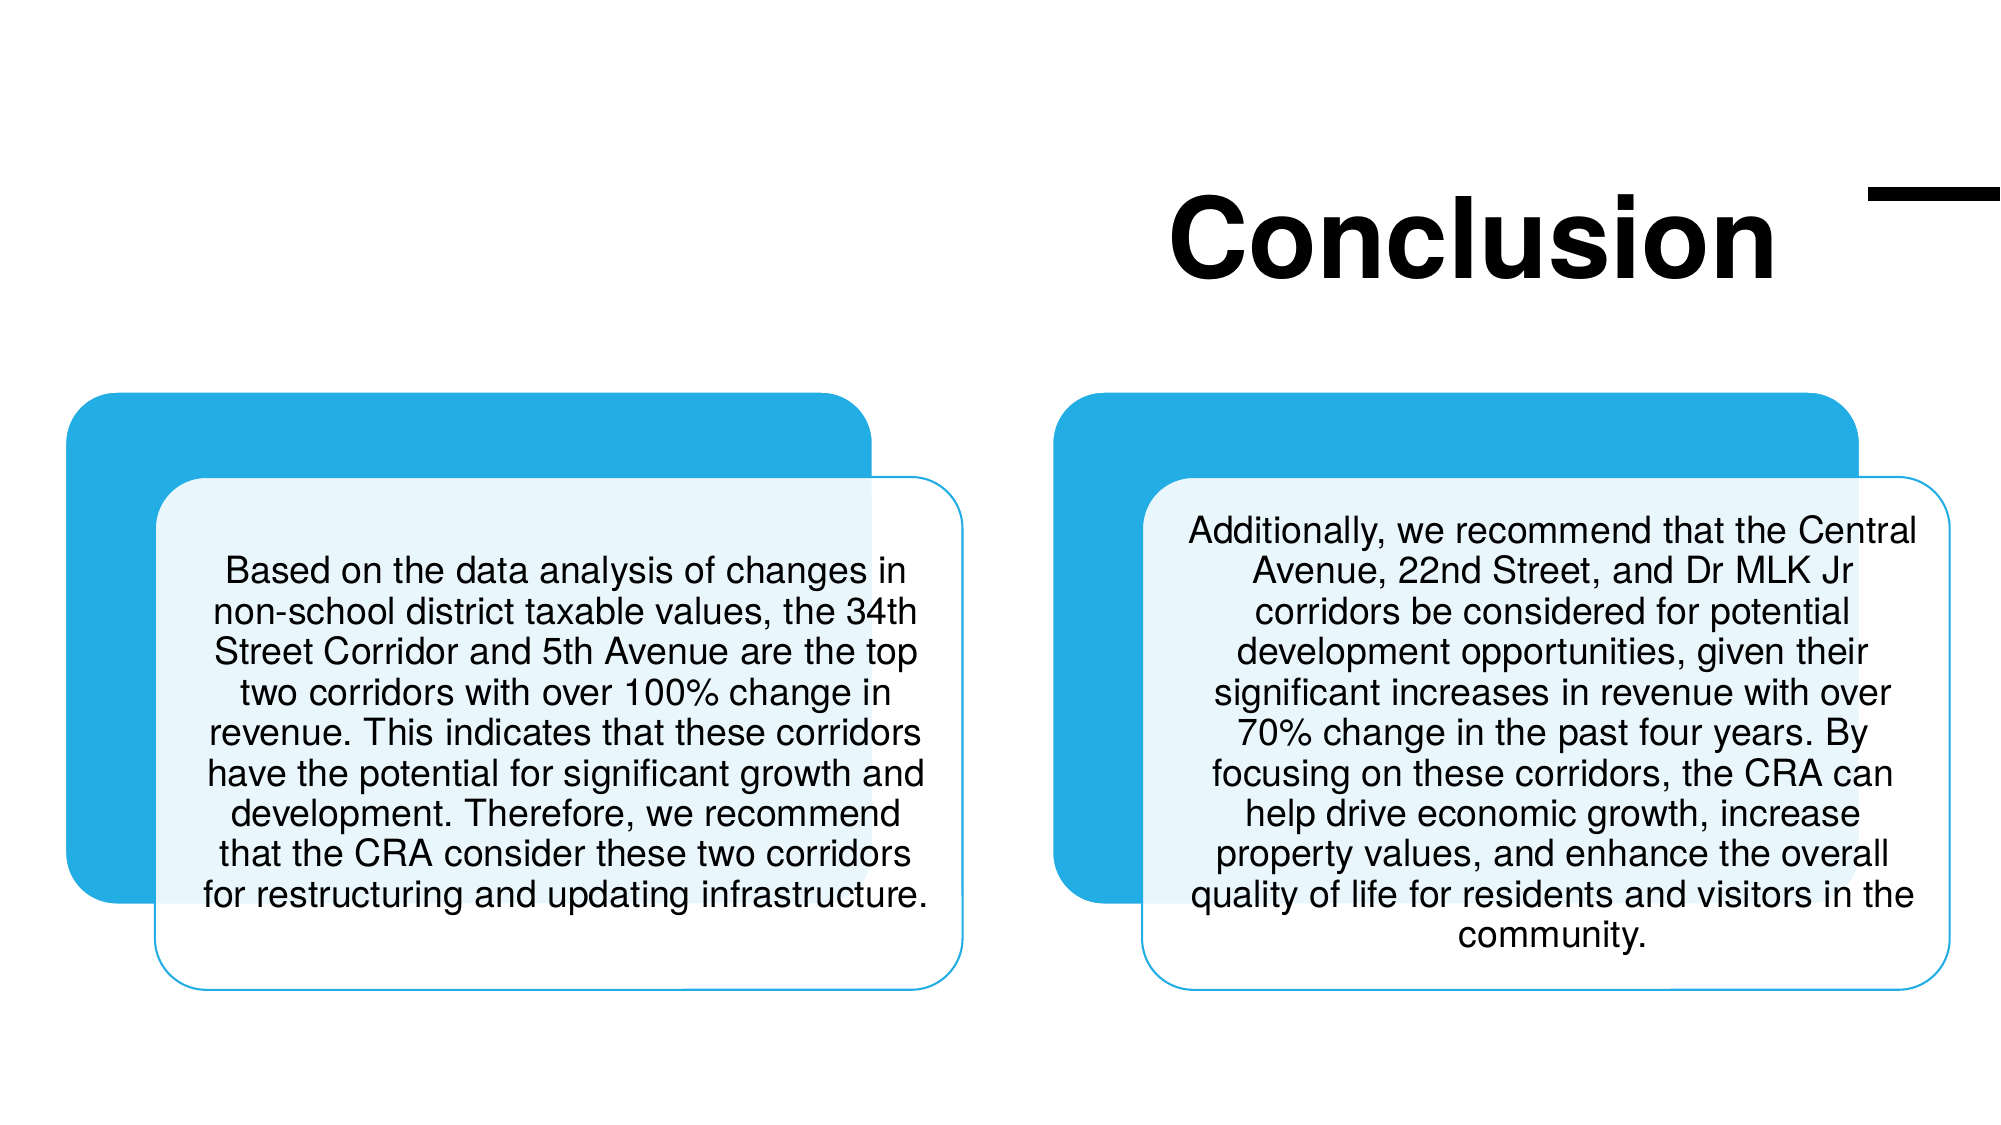

# Conclusion
Based on the data analysis of changes in non-school district taxable values, the 34th Street Corridor and 5th Avenue are the top two corridors with over 100% change in revenue. This indicates that these corridors have the potential for significant growth and development. Therefore, we recommend that the CRA consider these two corridors for restructuring and updating infrastructure.
Additionally, we recommend that the Central Avenue, 22nd Street, and Dr MLK Jr corridors be considered for potential development opportunities, given their significant increases in revenue with over 70% change in the past four years. By focusing on these corridors, the CRA can help drive economic growth, increase property values, and enhance the overall quality of life for residents and visitors in the community.